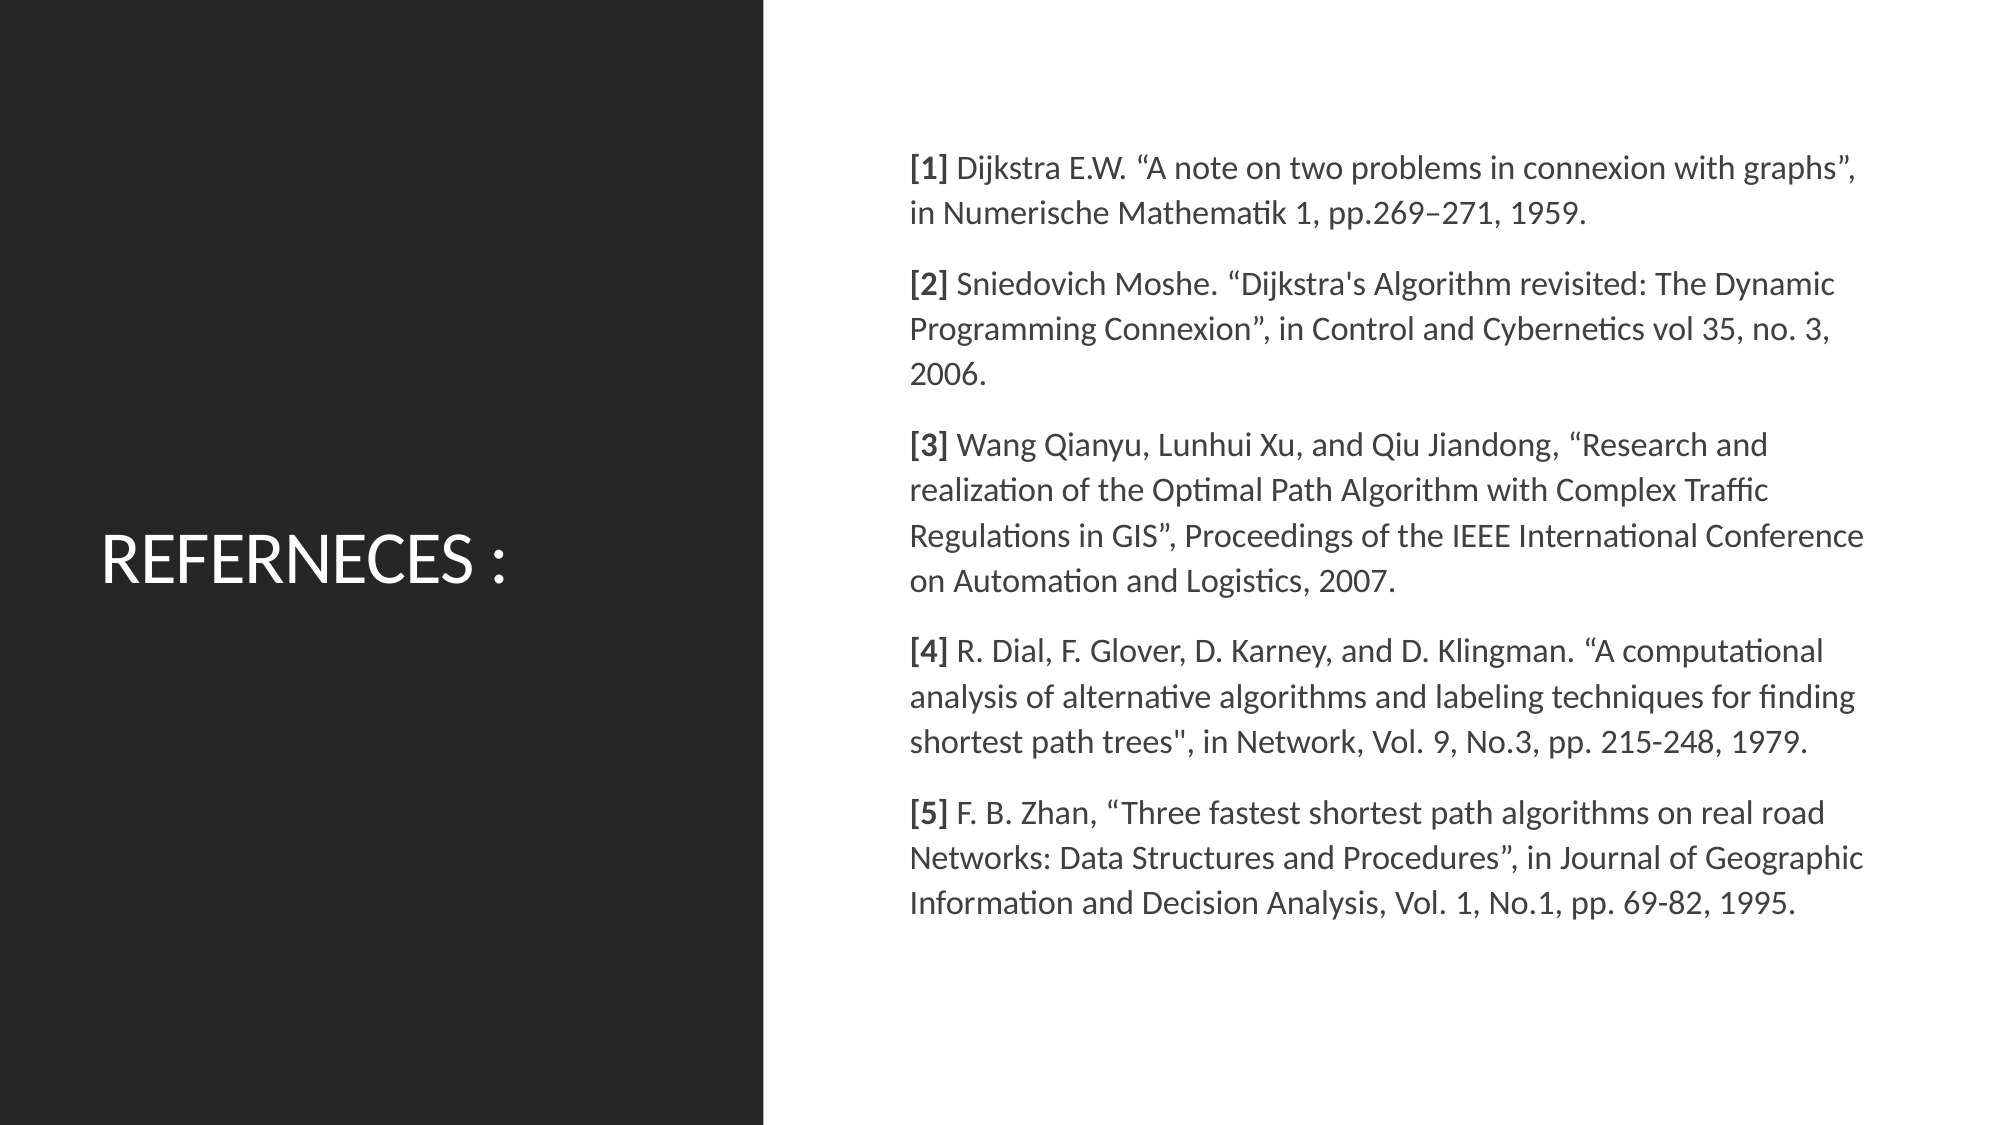

[1] Dijkstra E.W. “A note on two problems in connexion with graphs”, in Numerische Mathematik 1, pp.269–271, 1959.
[2] Sniedovich Moshe. “Dijkstra's Algorithm revisited: The Dynamic Programming Connexion”, in Control and Cybernetics vol 35, no. 3, 2006.
[3] Wang Qianyu, Lunhui Xu, and Qiu Jiandong, “Research and realization of the Optimal Path Algorithm with Complex Traffic Regulations in GIS”, Proceedings of the IEEE International Conference on Automation and Logistics, 2007.
[4] R. Dial, F. Glover, D. Karney, and D. Klingman. “A computational analysis of alternative algorithms and labeling techniques for finding shortest path trees", in Network, Vol. 9, No.3, pp. 215-248, 1979.
[5] F. B. Zhan, “Three fastest shortest path algorithms on real road Networks: Data Structures and Procedures”, in Journal of Geographic Information and Decision Analysis, Vol. 1, No.1, pp. 69-82, 1995.

# REFERNECES :